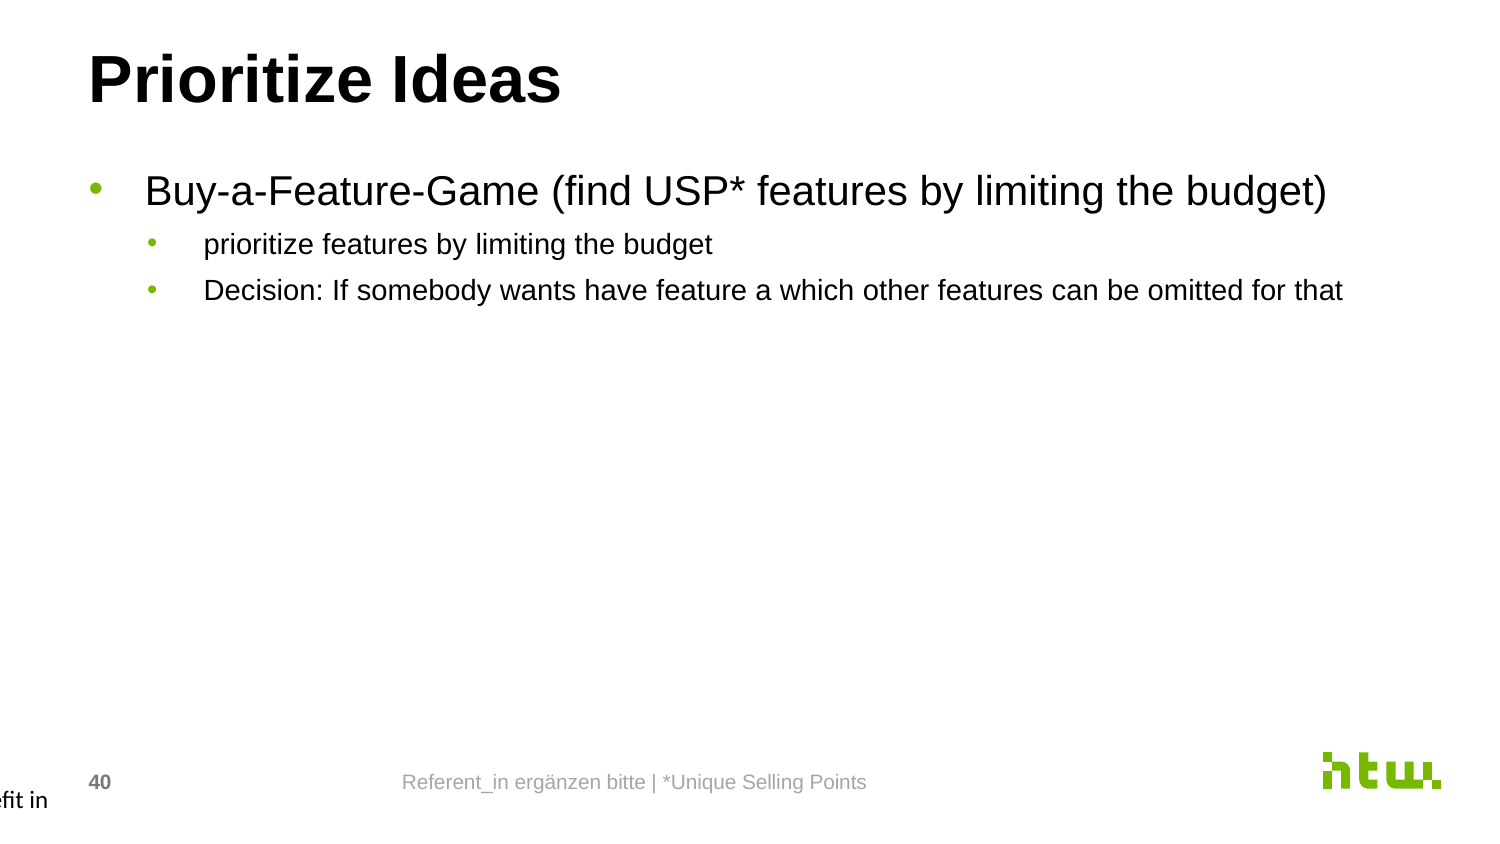

# Prioritize Ideas
Buy-a-Feature-Game (find USP* features by limiting the budget)
prioritize features by limiting the budget
Decision: If somebody wants have feature a which other features can be omitted for that

40
Referent_in ergänzen bitte | *Unique Selling Points
Brings additional benefit in
daily clinical routine.